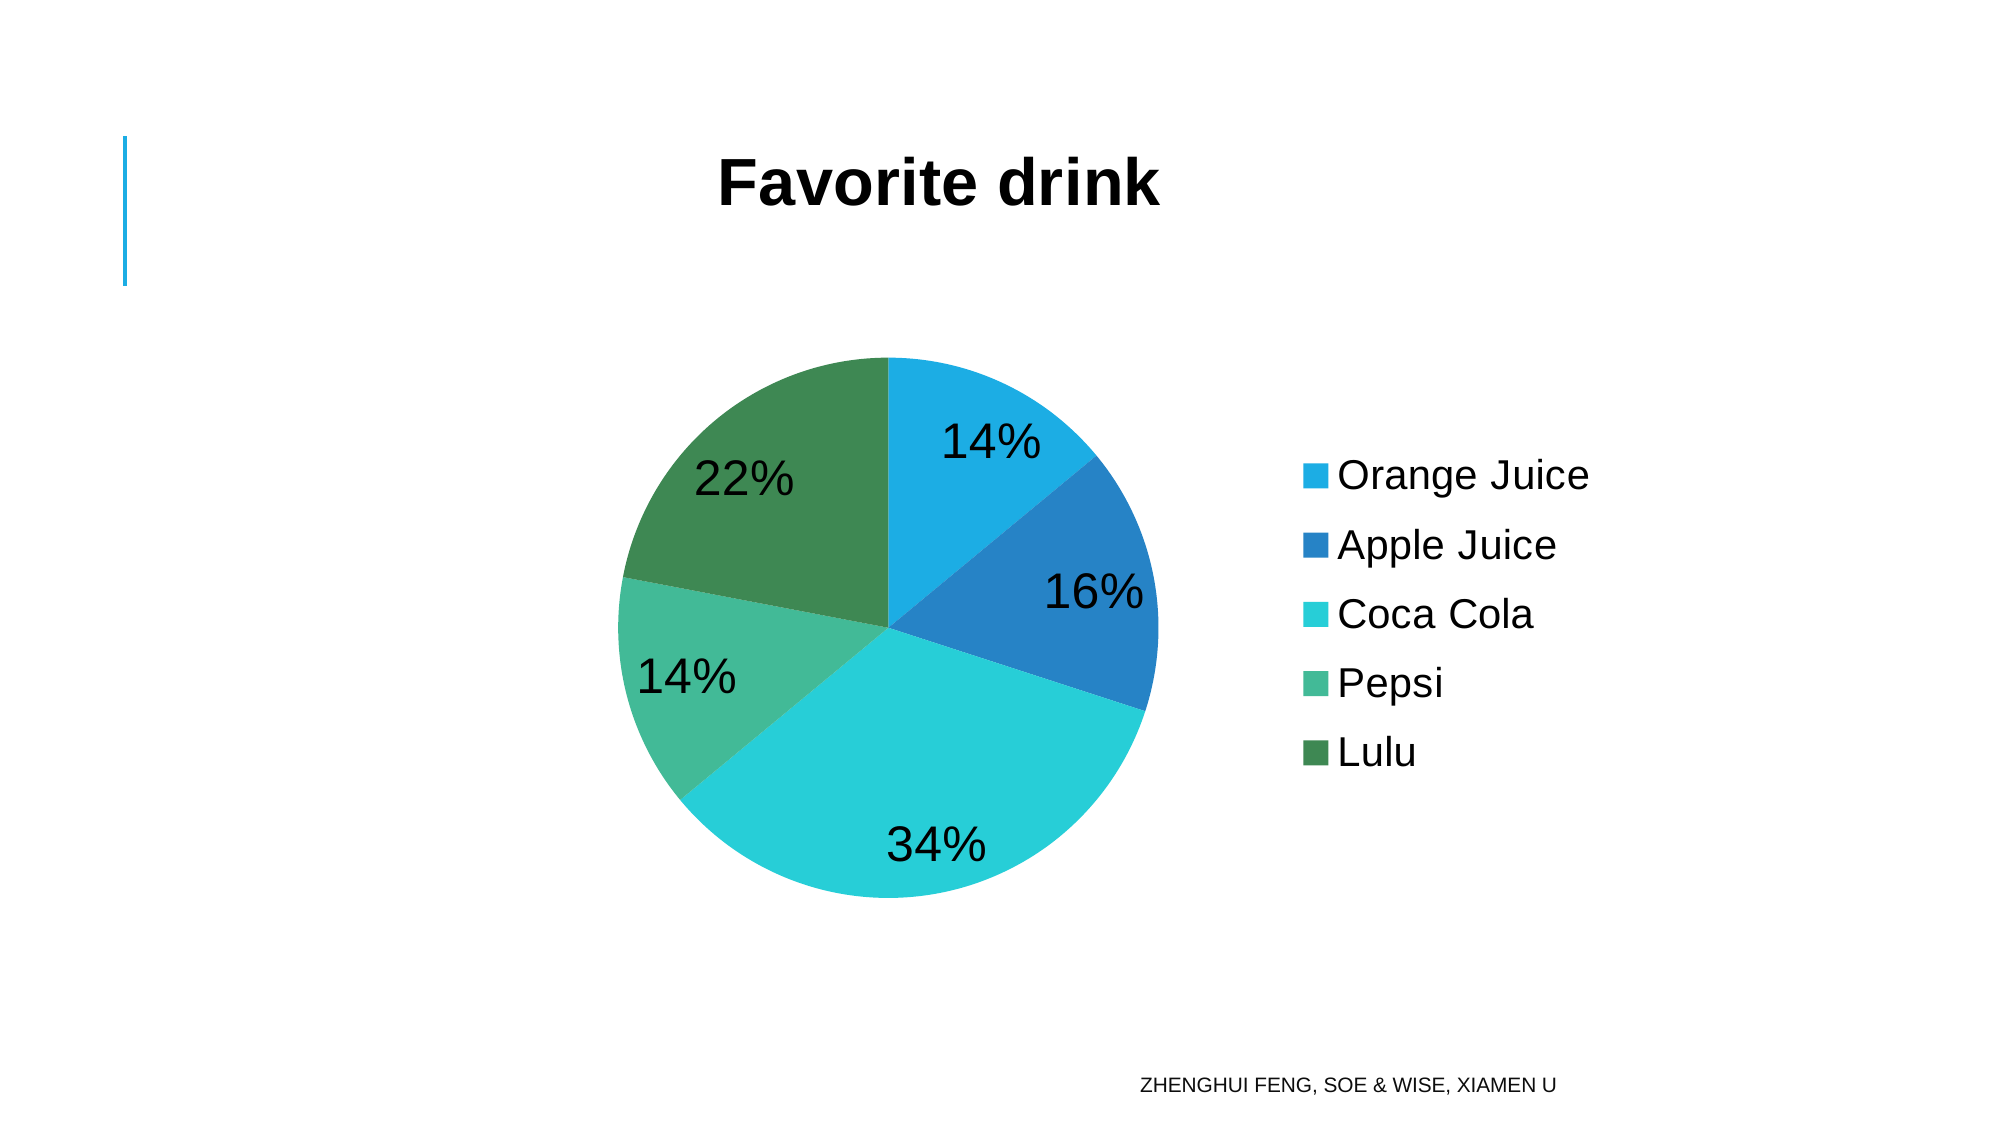

### Chart: Favorite drink

| Category | Frequency | Percentage |
|---|---|---|
| Orange Juice | 7.0 | 14.0 |
| Apple Juice | 8.0 | 16.0 |
| Coca Cola | 17.0 | 34.0 |
| Pepsi | 7.0 | 14.0 |
| Lulu | 11.0 | 22.0 |
Zhenghui Feng, SOE & WISE, Xiamen U